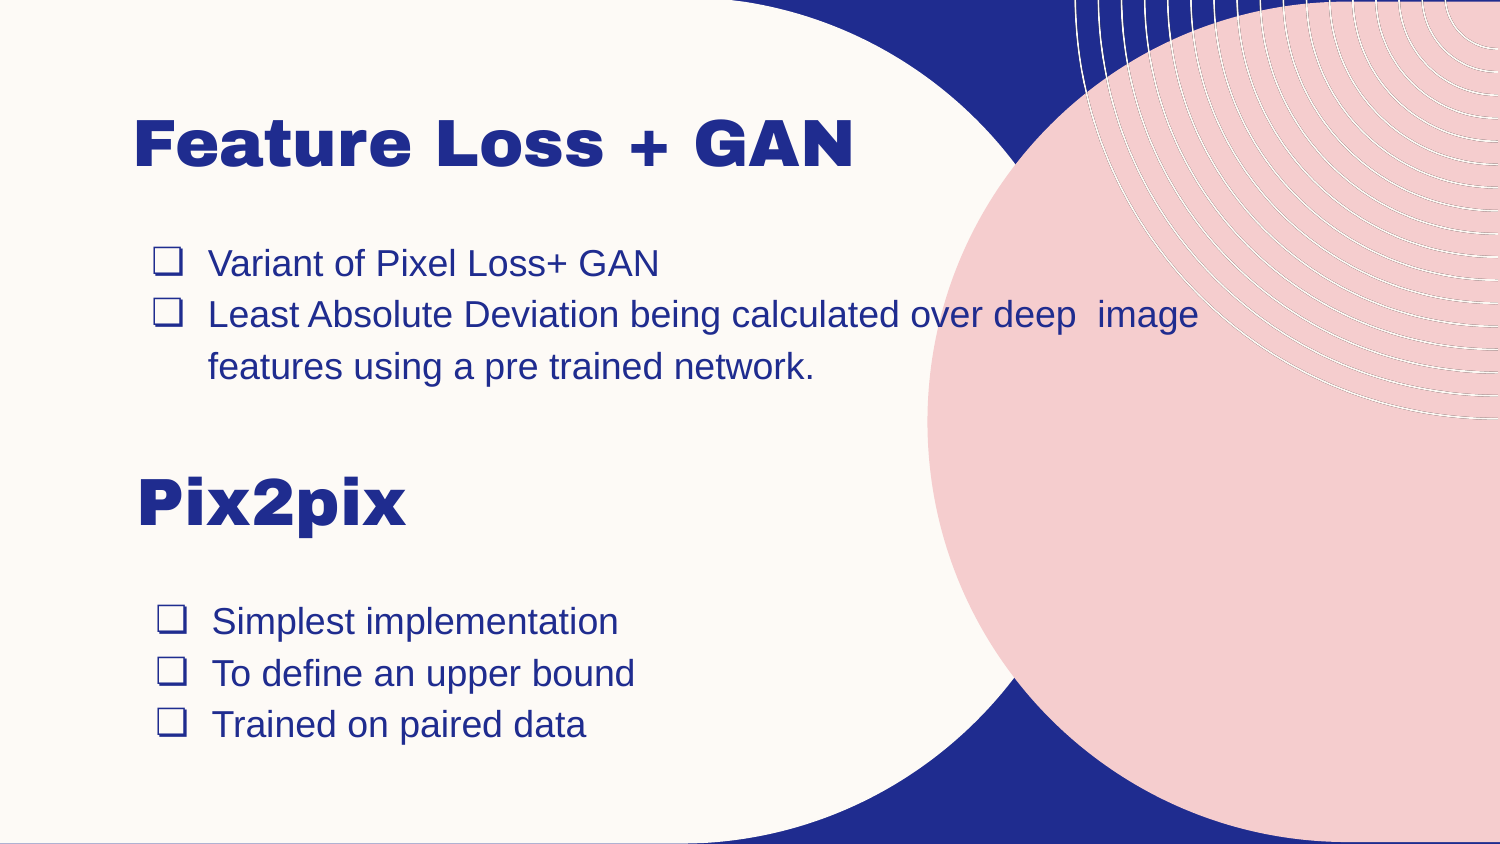

# .
.
Feature Loss + GAN

Variant of Pixel Loss+ GAN
Least Absolute Deviation being calculated over deep  image features using a pre trained network.

Pix2pix

Simplest implementation
To deﬁne an upper bound
Trained on paired data